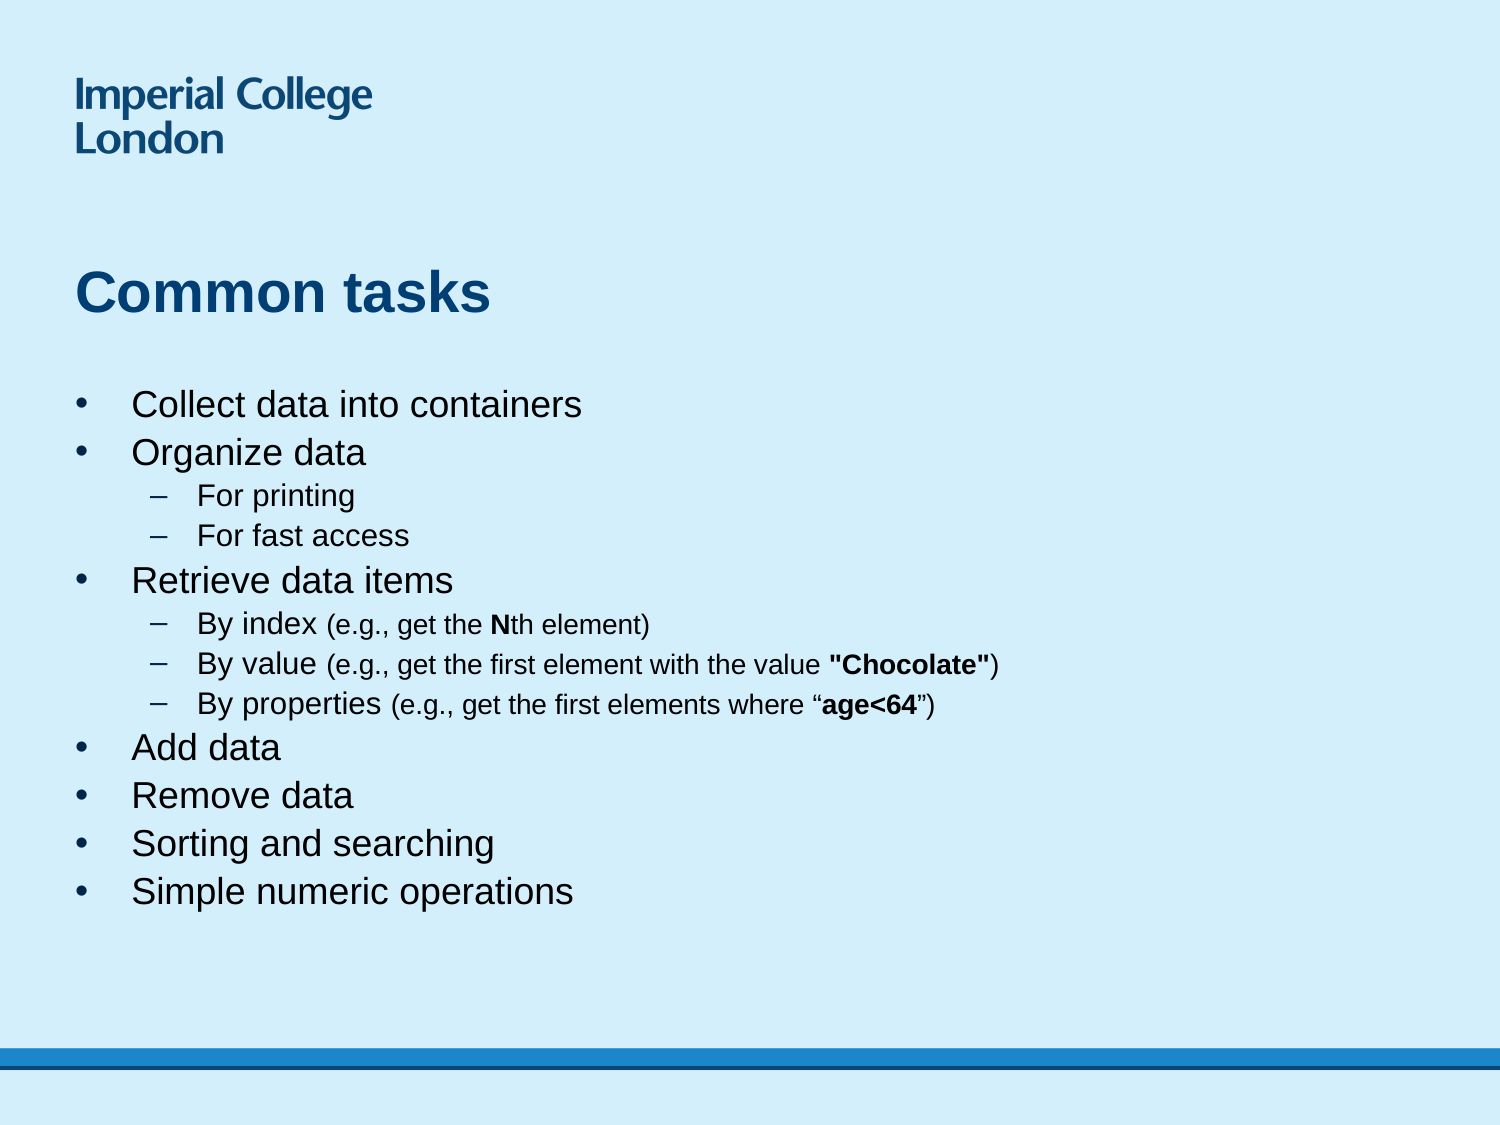

# Common tasks
Collect data into containers
Organize data
For printing
For fast access
Retrieve data items
By index (e.g., get the Nth element)
By value (e.g., get the first element with the value "Chocolate")
By properties (e.g., get the first elements where “age<64”)
Add data
Remove data
Sorting and searching
Simple numeric operations